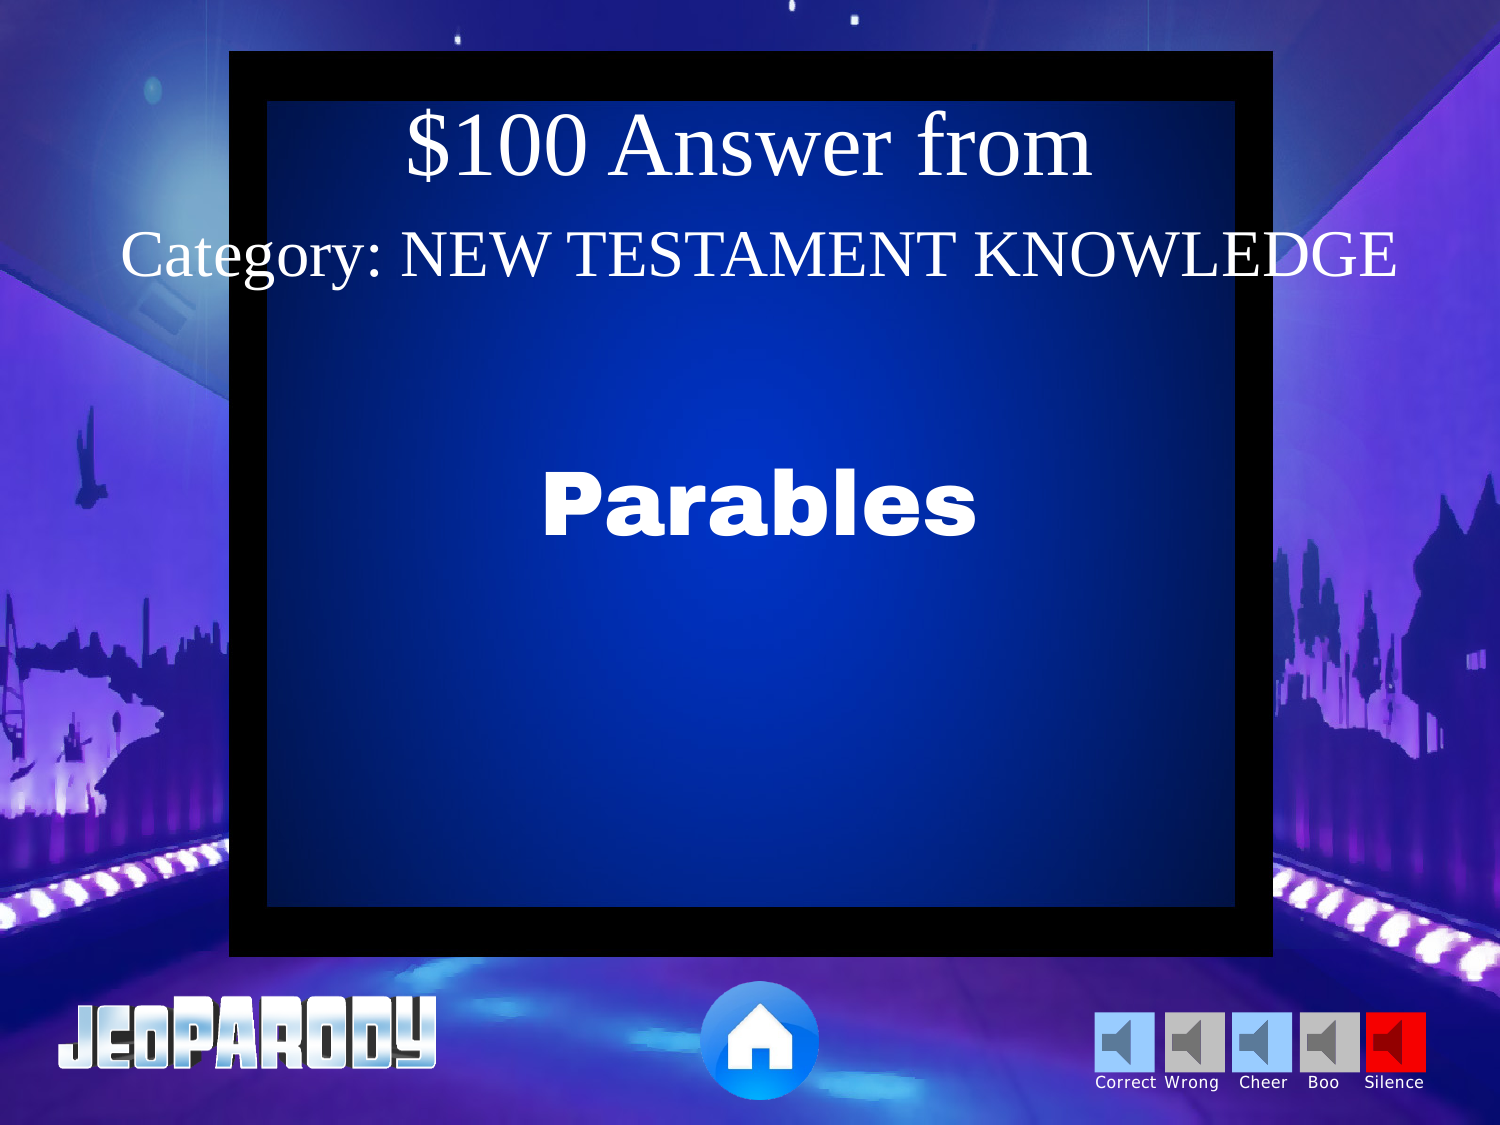

$100 Answer from
 Category: NEW TESTAMENT KNOWLEDGE
Parables